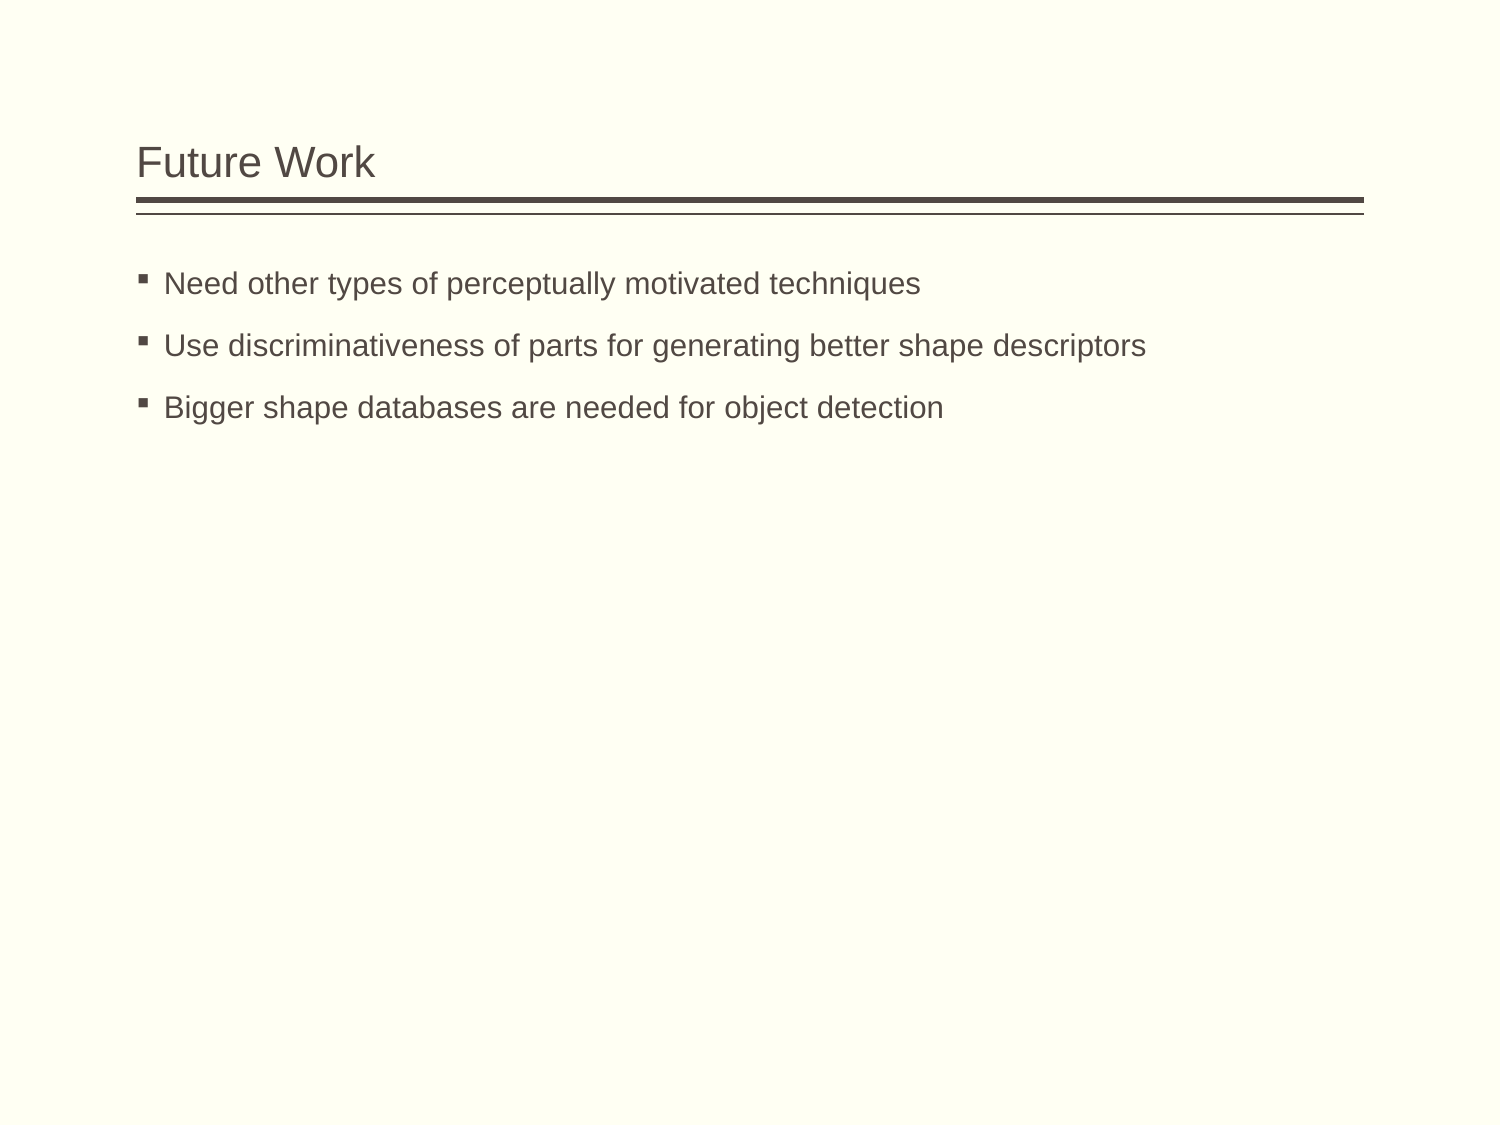

# Future Work
Need other types of perceptually motivated techniques
Use discriminativeness of parts for generating better shape descriptors
Bigger shape databases are needed for object detection